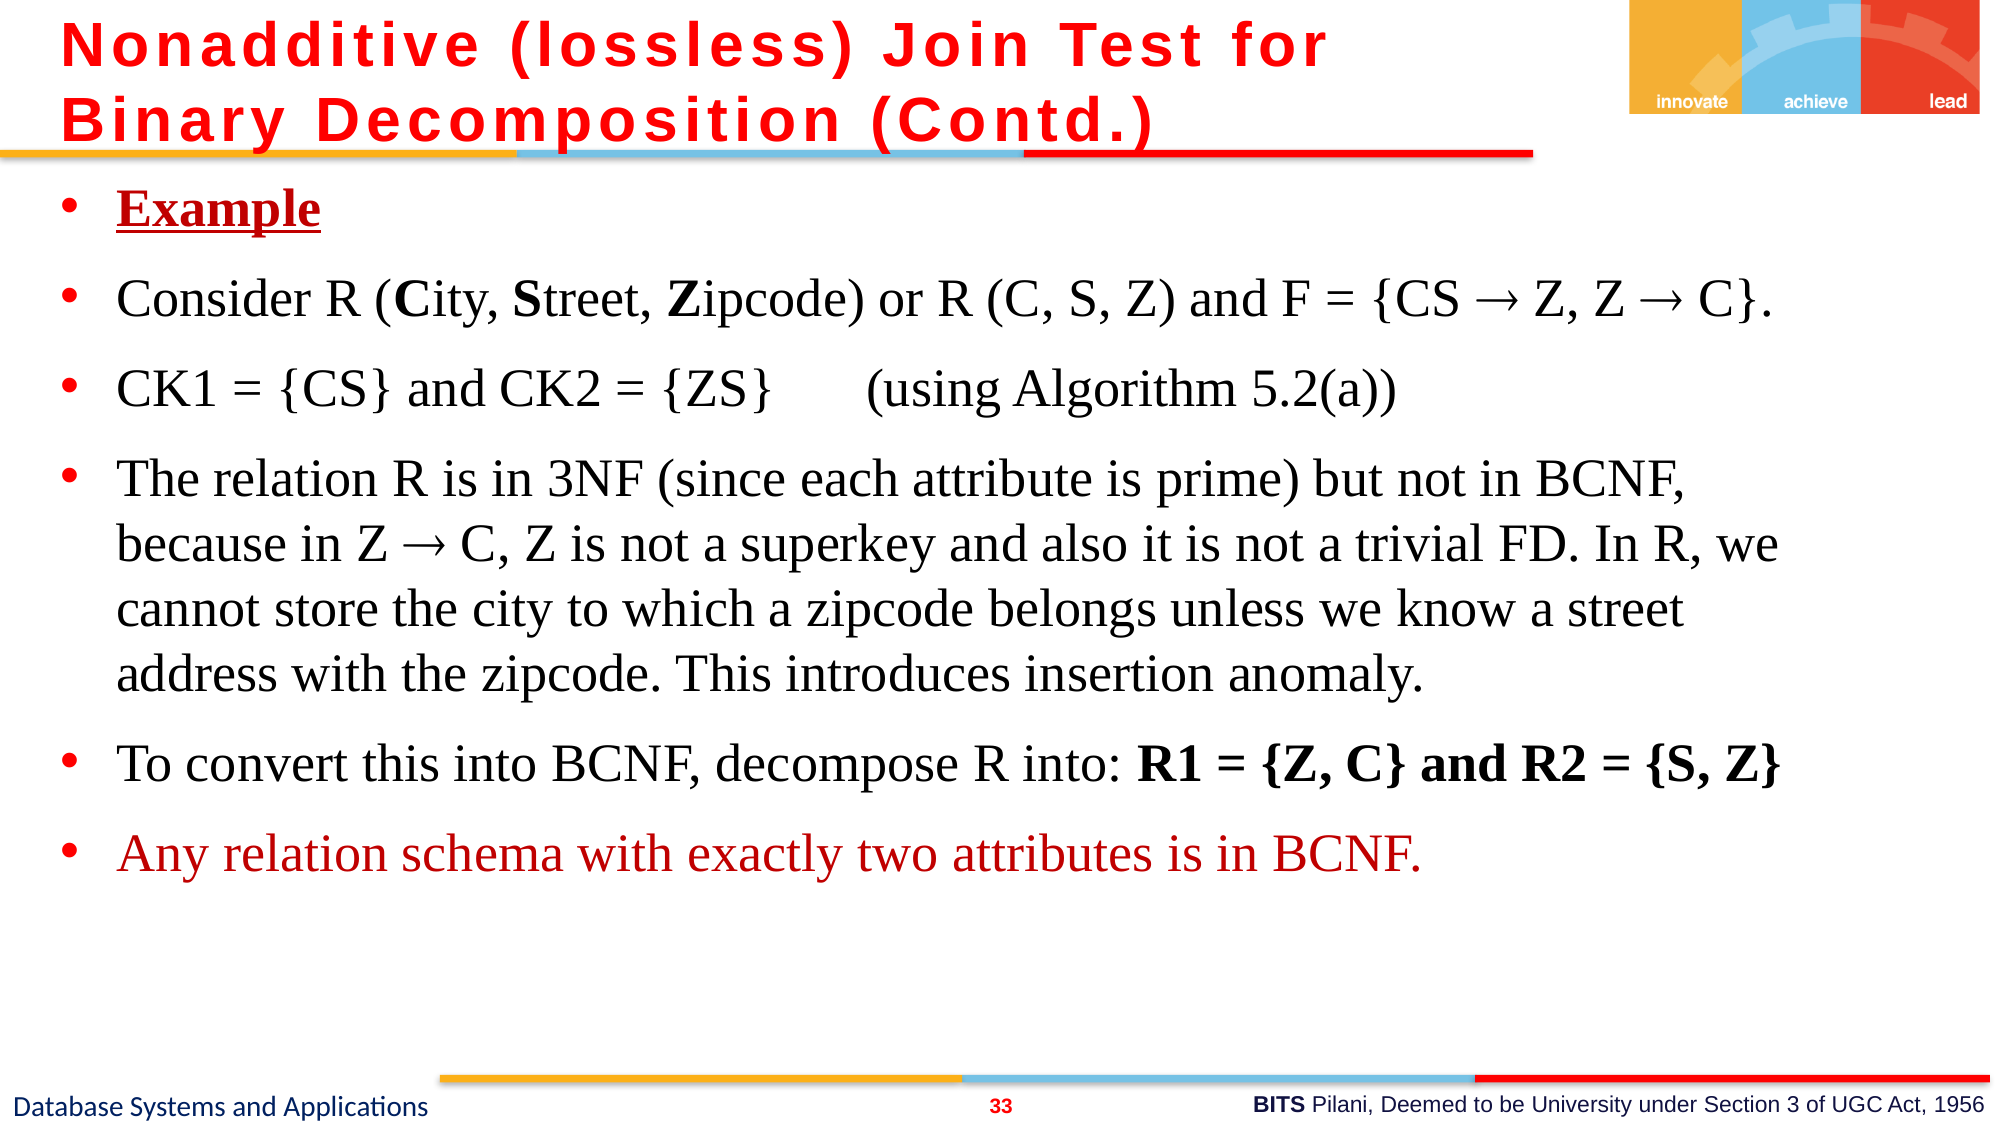

Nonadditive (lossless) Join Test for Binary Decomposition (Contd.)
Example
Consider R (City, Street, Zipcode) or R (C, S, Z) and F = {CS → Z, Z → C}.
CK1 = {CS} and CK2 = {ZS} 	(using Algorithm 5.2(a))
The relation R is in 3NF (since each attribute is prime) but not in BCNF, because in Z → C, Z is not a superkey and also it is not a trivial FD. In R, we cannot store the city to which a zipcode belongs unless we know a street address with the zipcode. This introduces insertion anomaly.
To convert this into BCNF, decompose R into: R1 = {Z, C} and R2 = {S, Z}
Any relation schema with exactly two attributes is in BCNF.